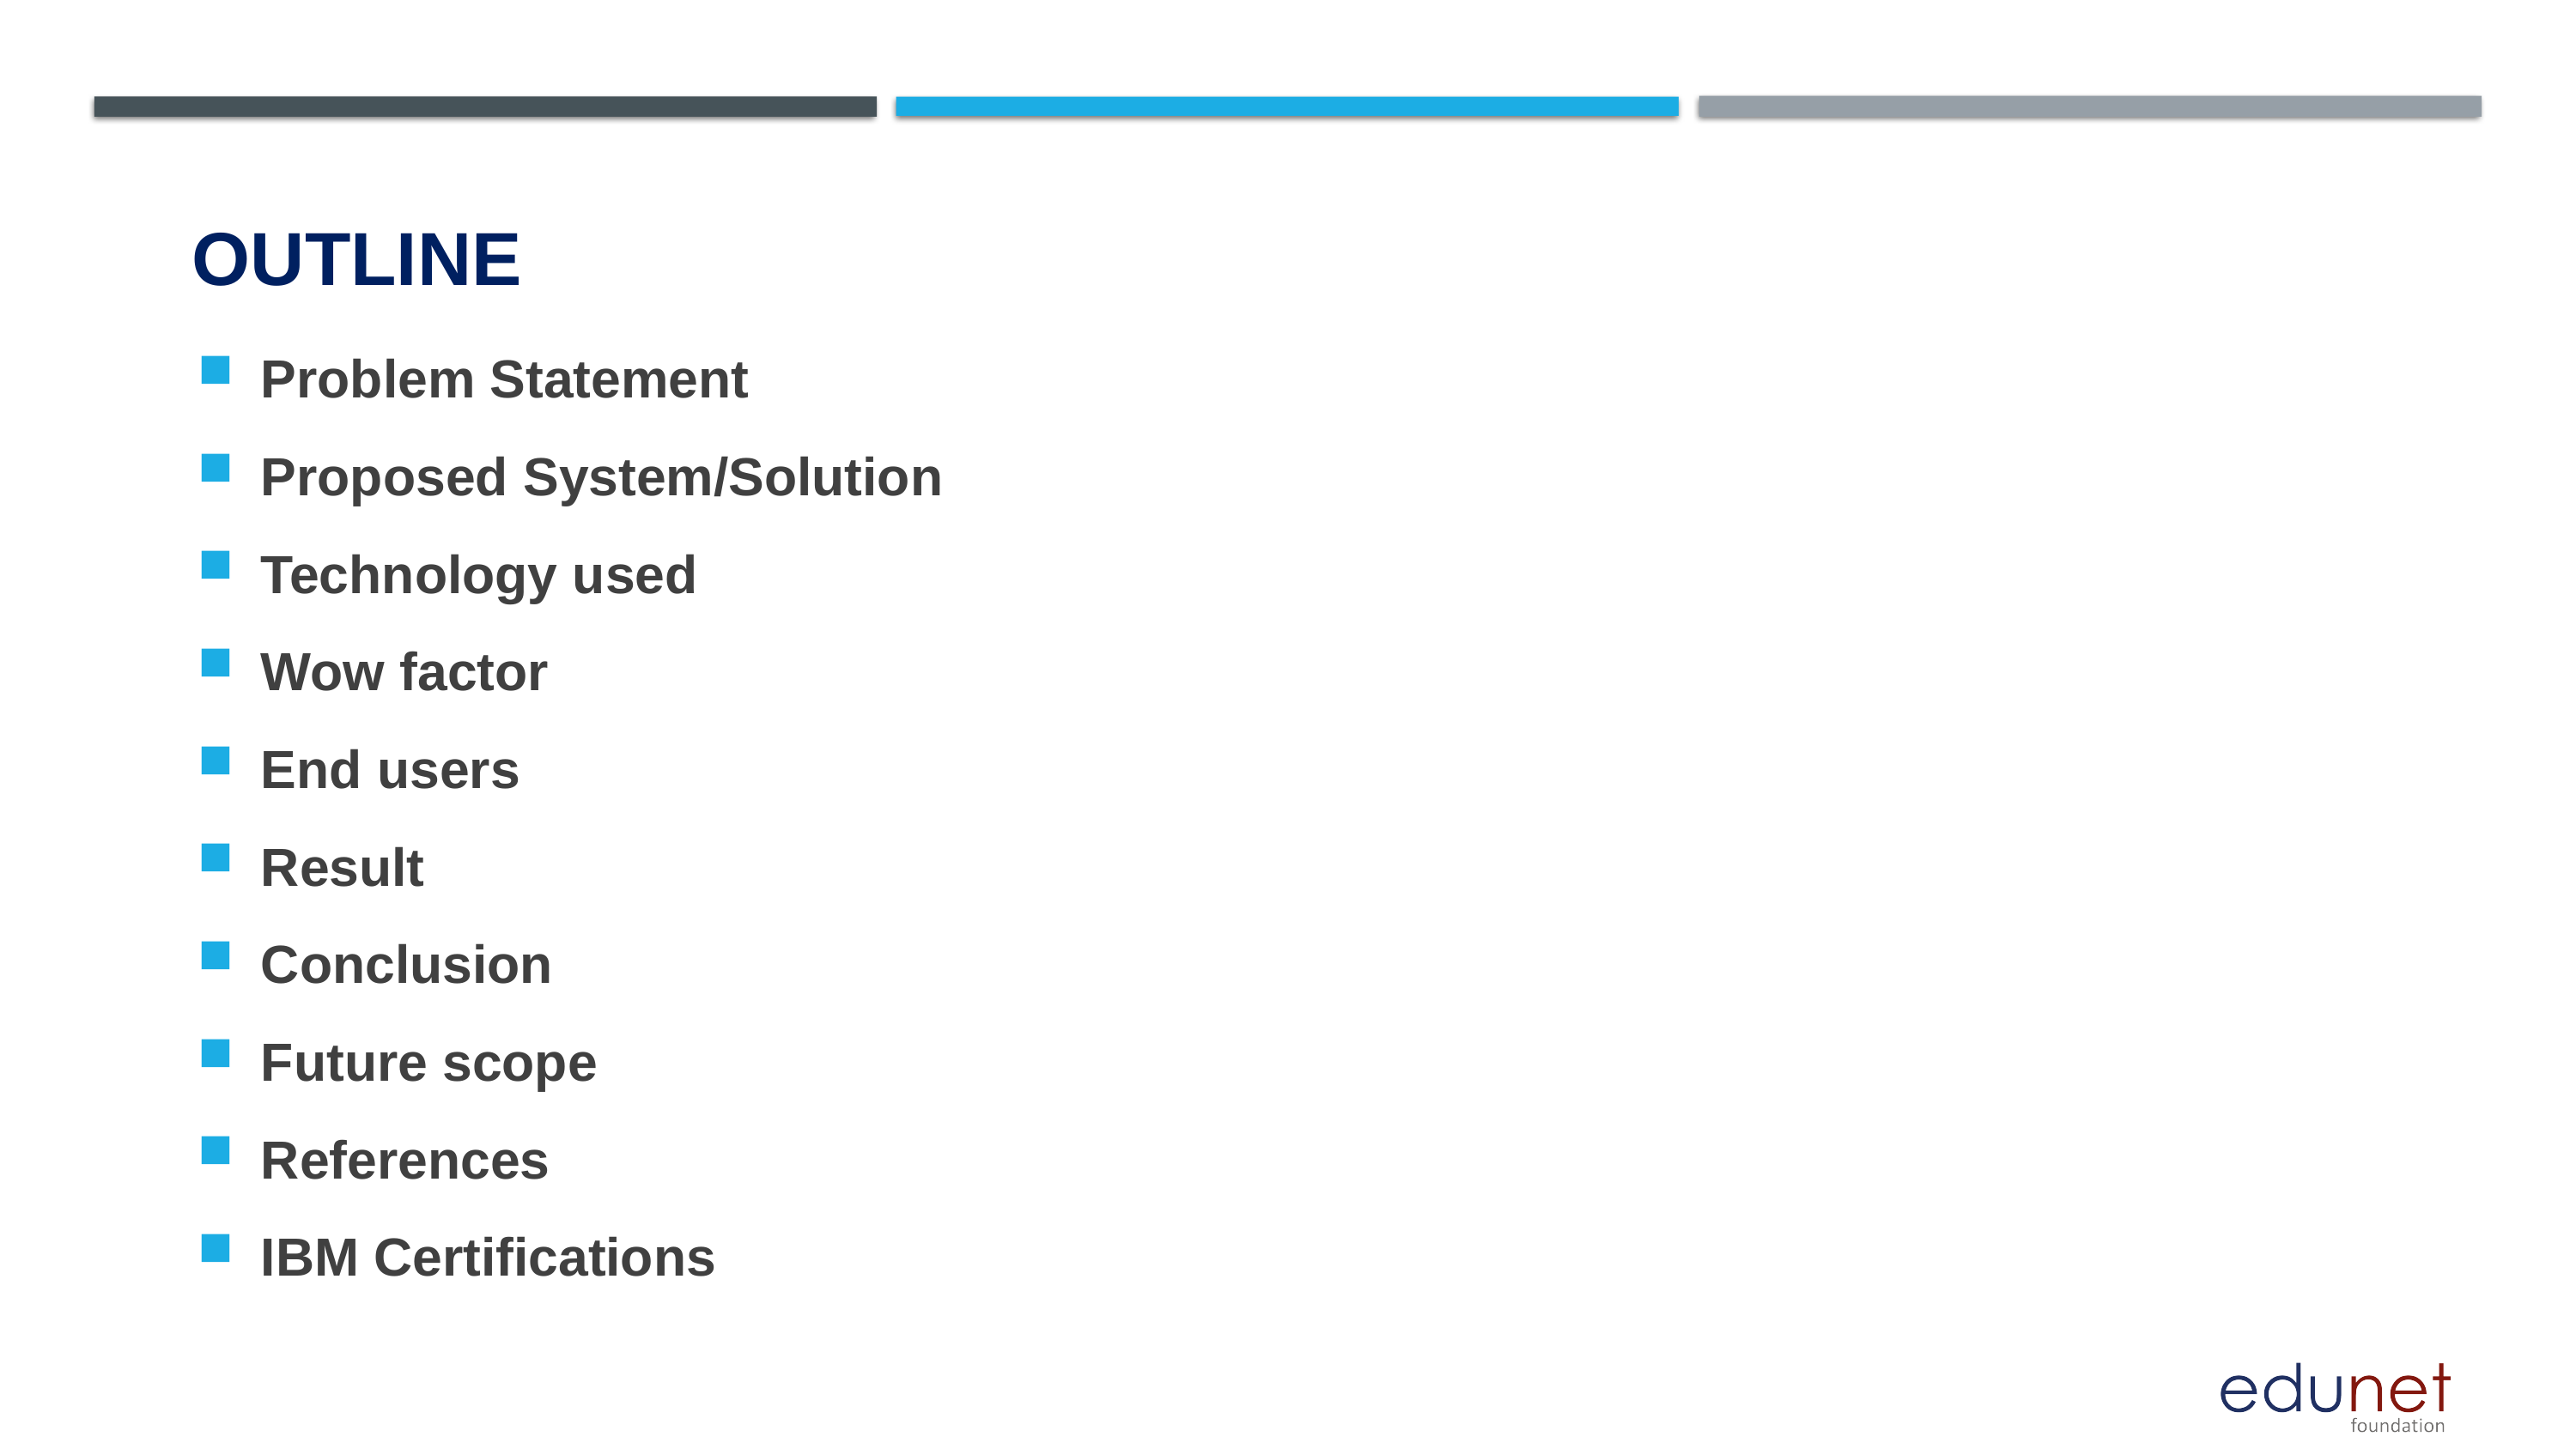

# OUTLINE

Problem Statement
Proposed System/Solution
Technology used
Wow factor
End users
Result
Conclusion
Future scope
References
IBM Certifications